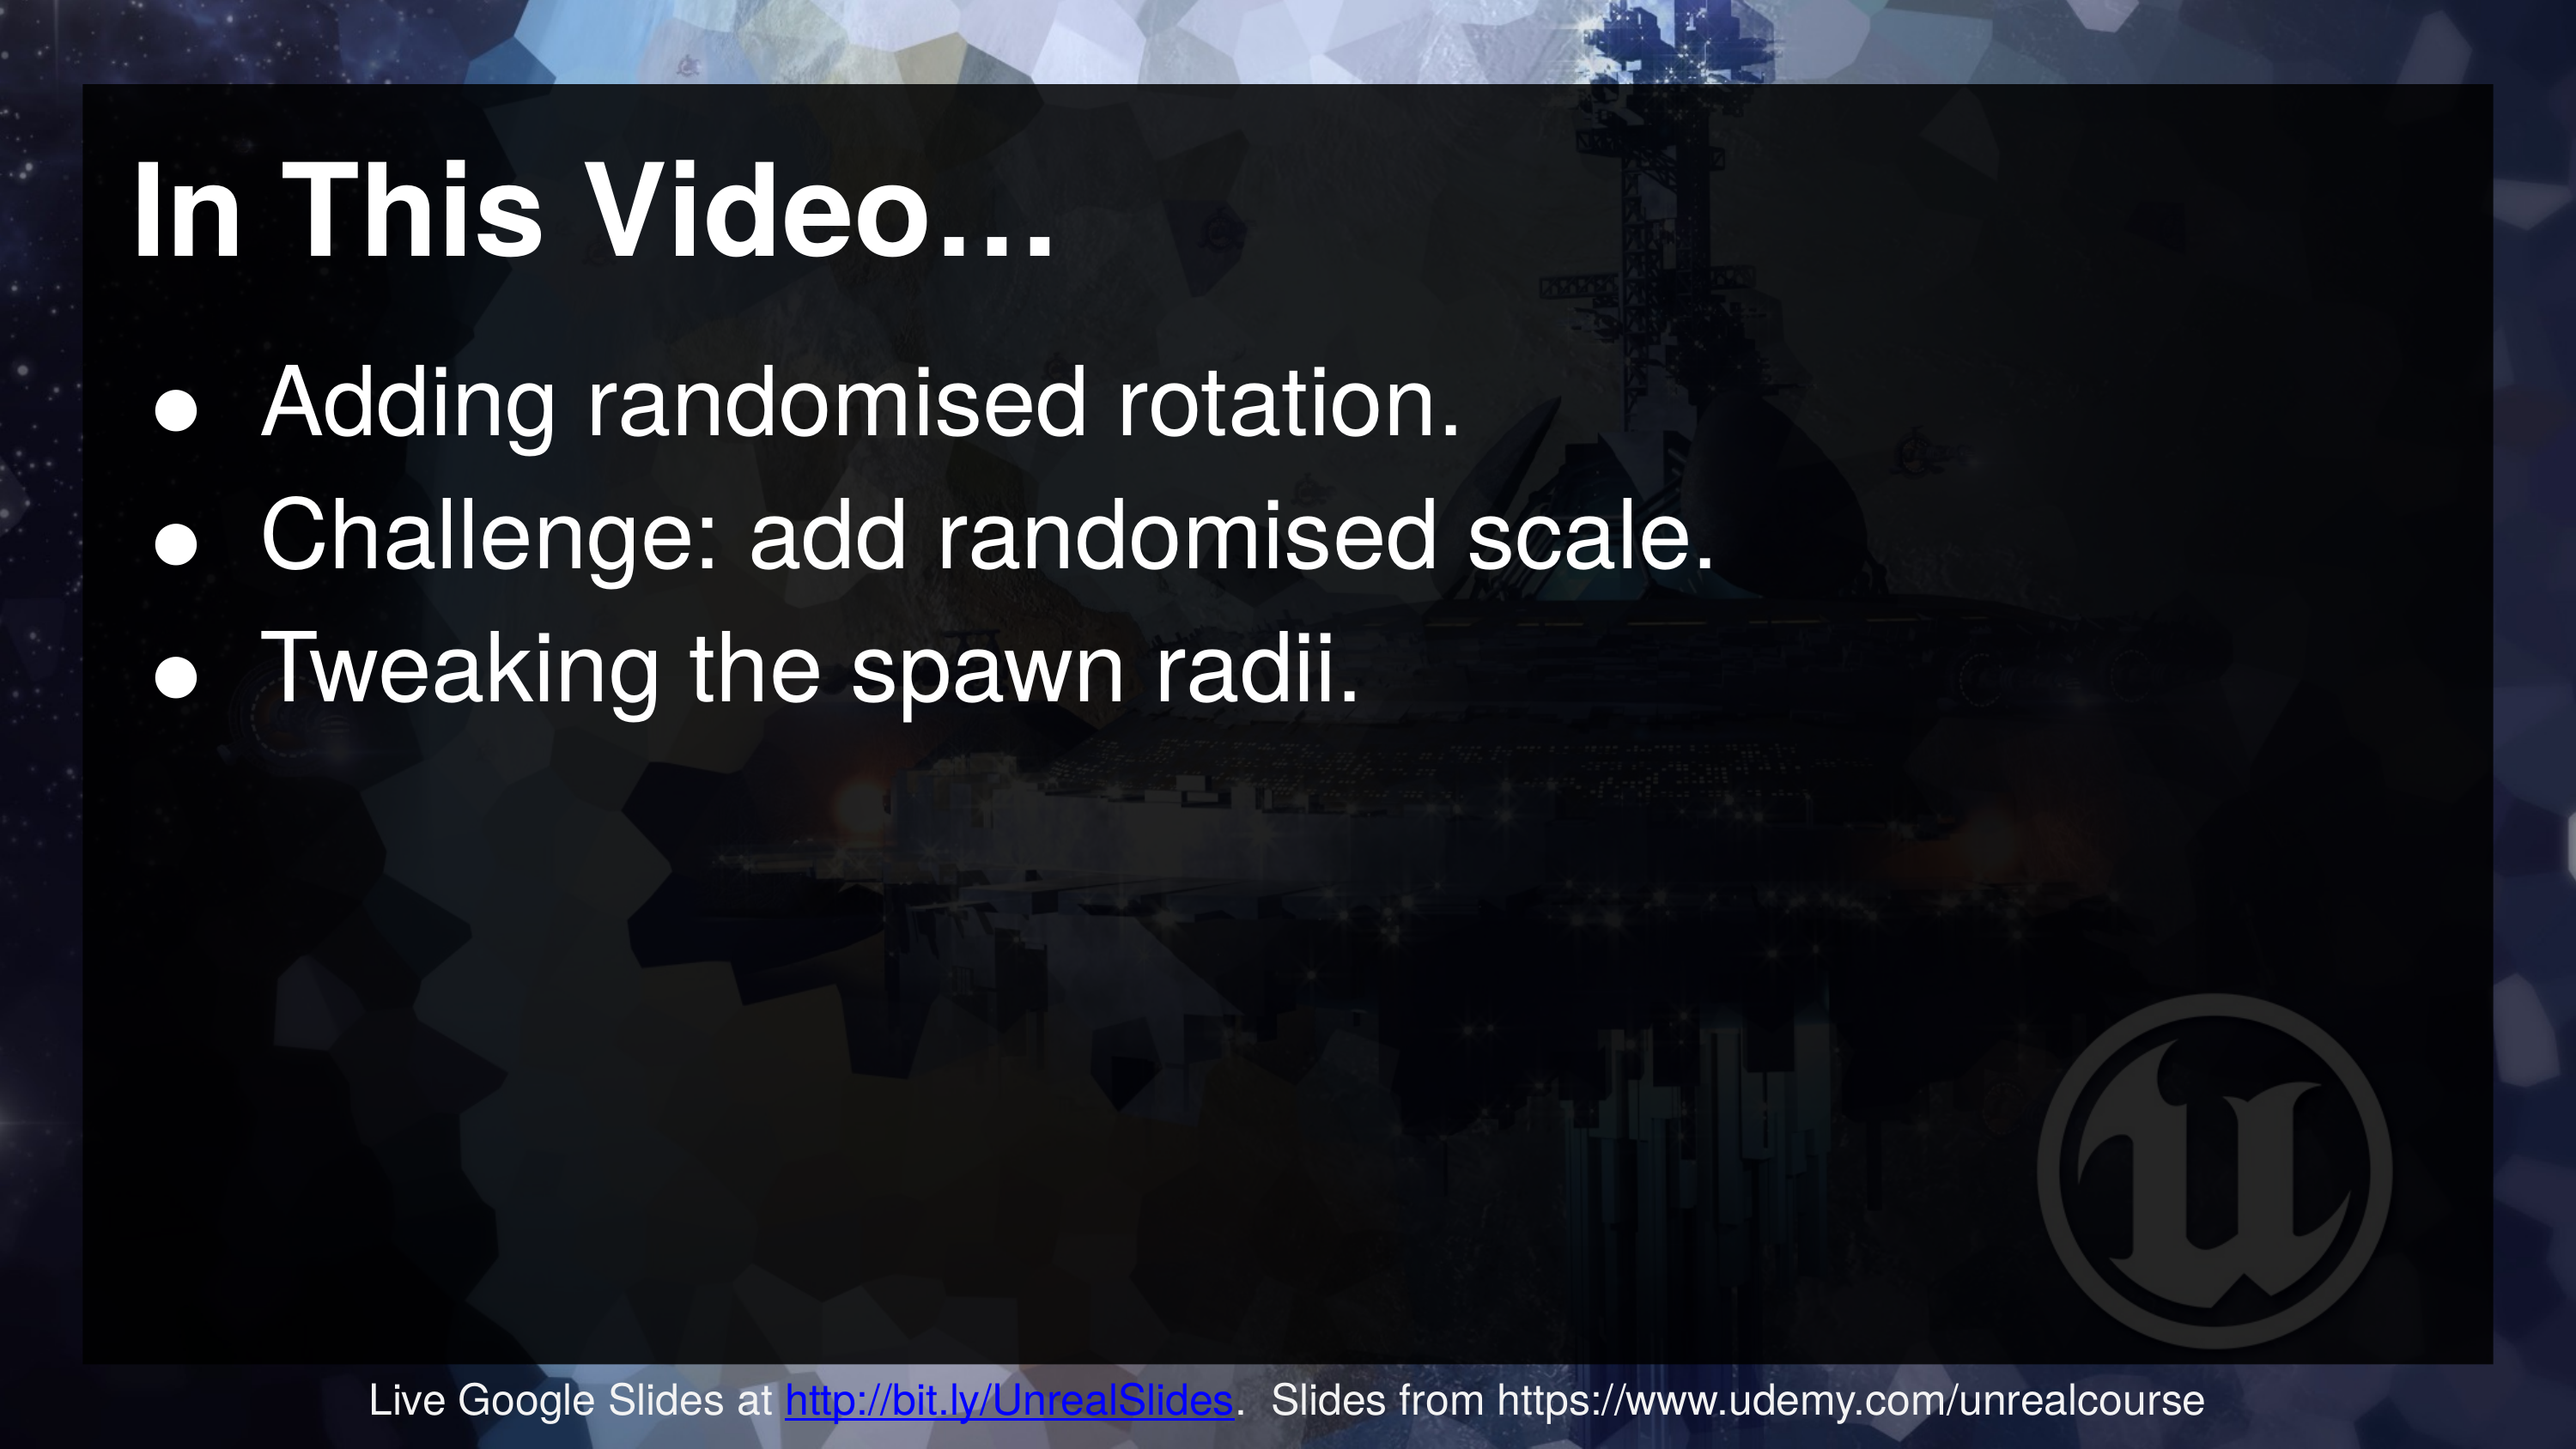

# In This Video…
Adding randomised rotation.
Challenge: add randomised scale.
Tweaking the spawn radii.